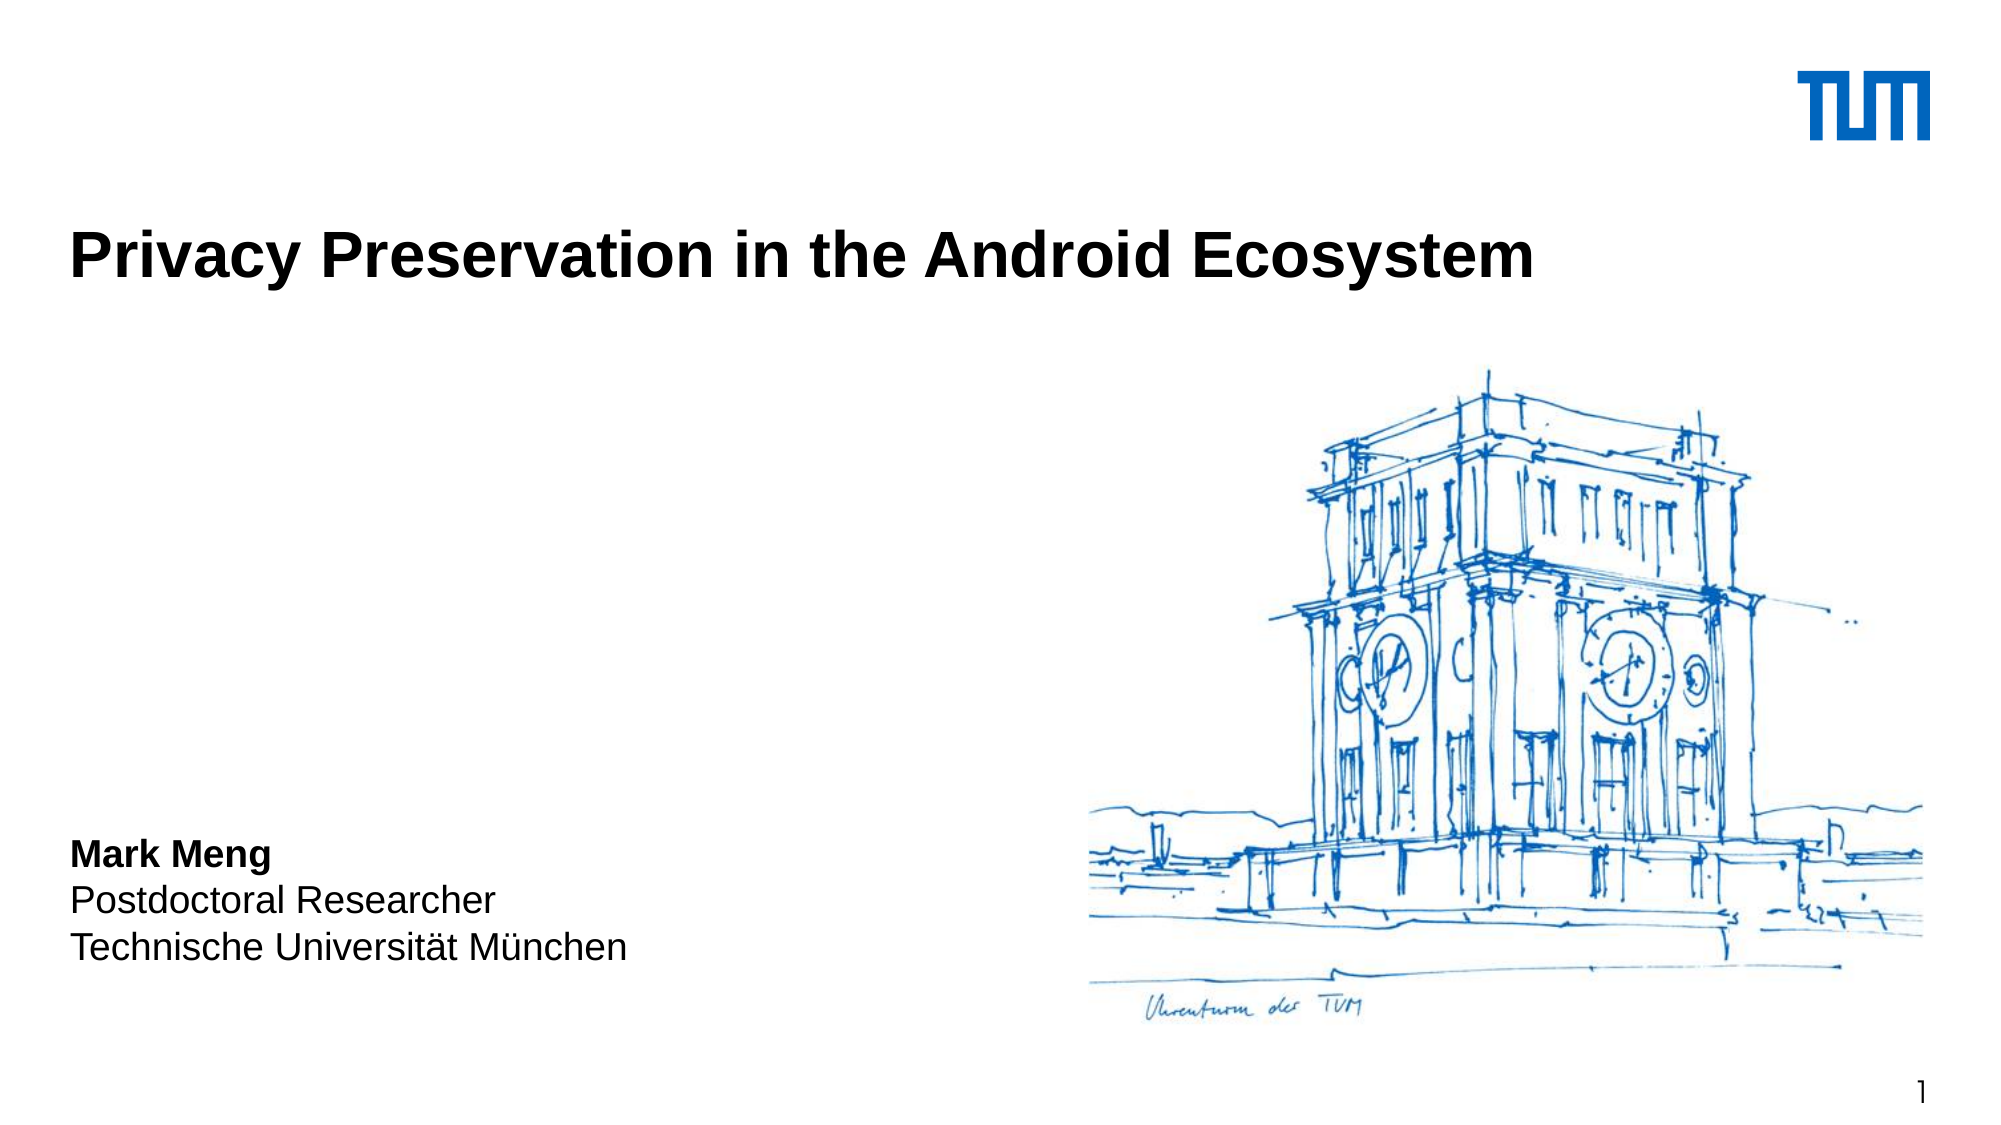

# Privacy Preservation in the Android Ecosystem
Mark Meng
Postdoctoral Researcher
Technische Universität München
1